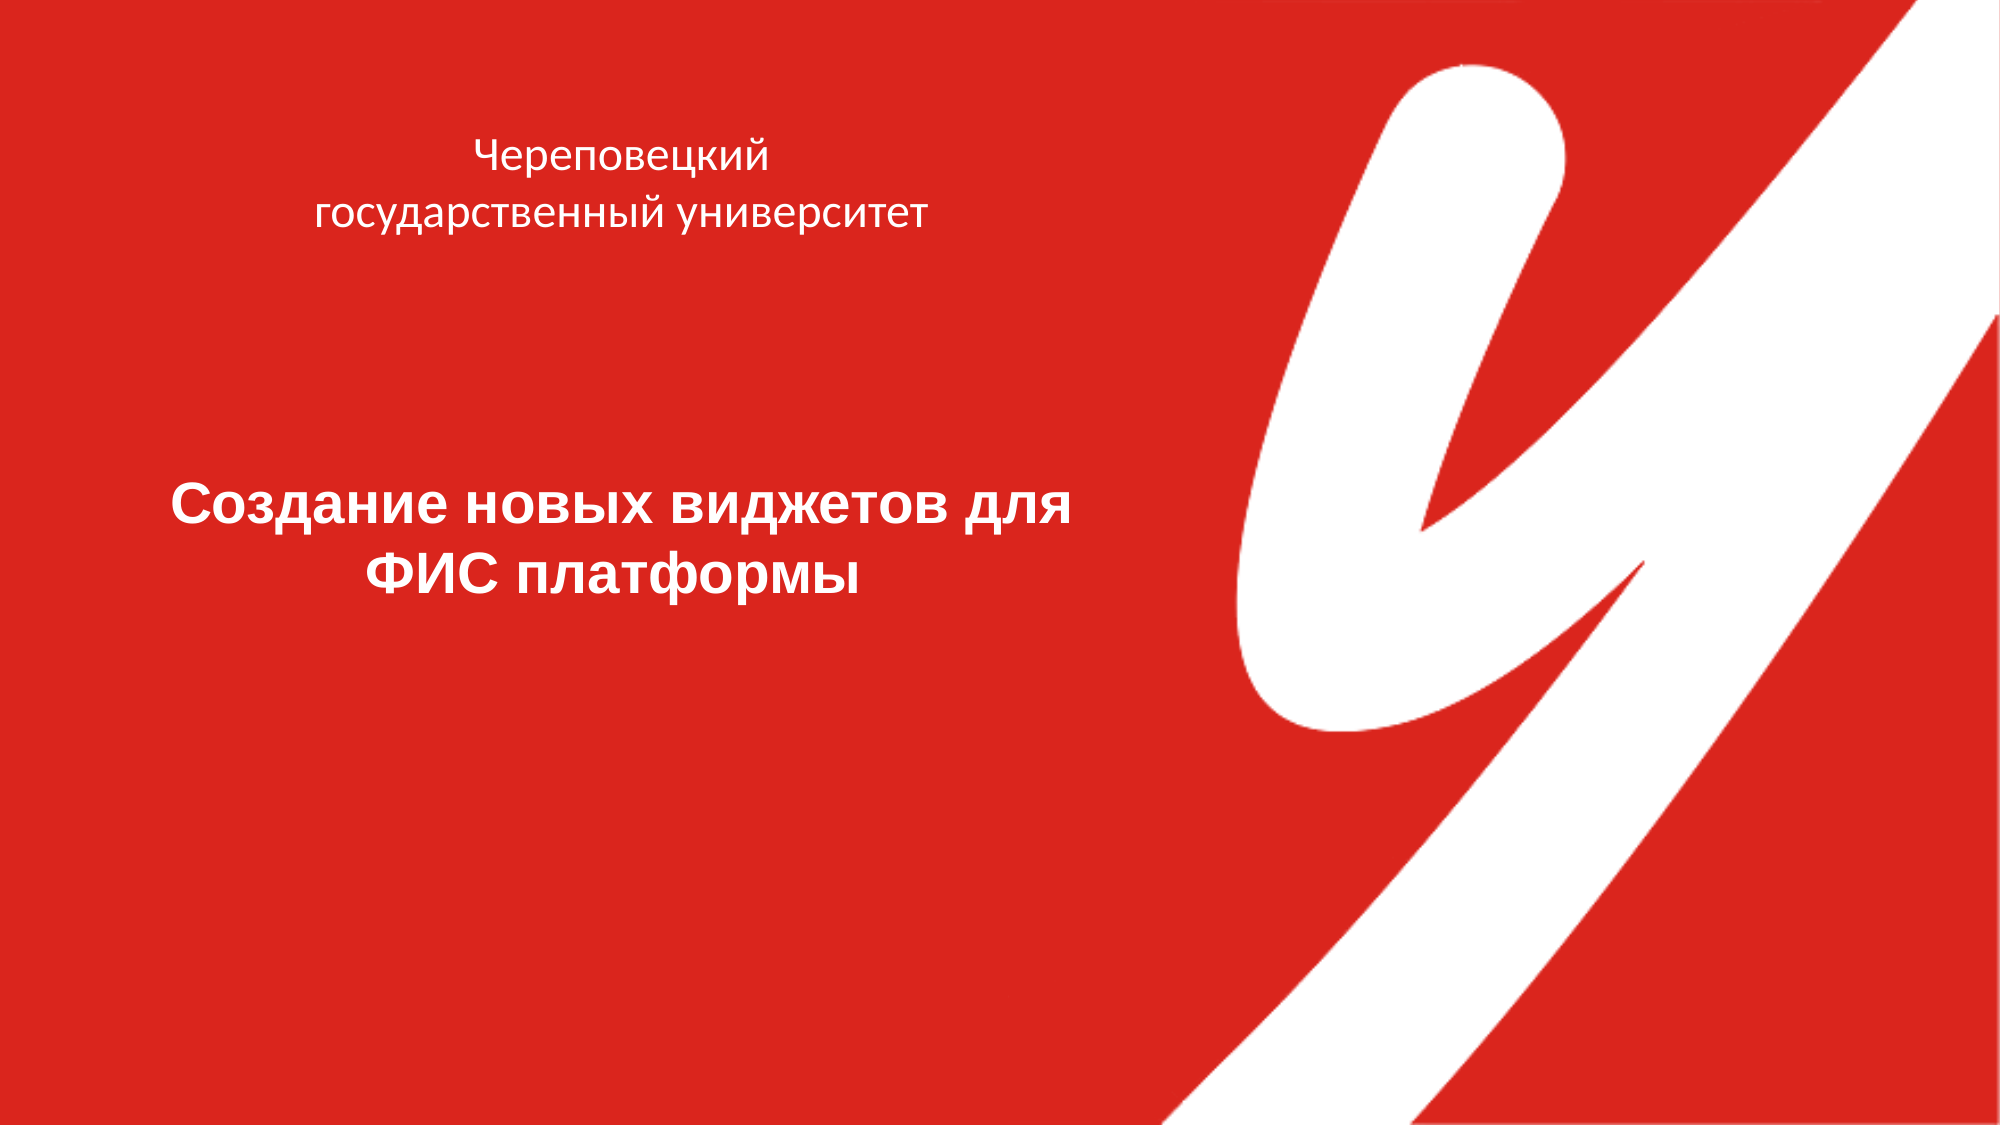

# Создание новых виджетов для ФИС платформы